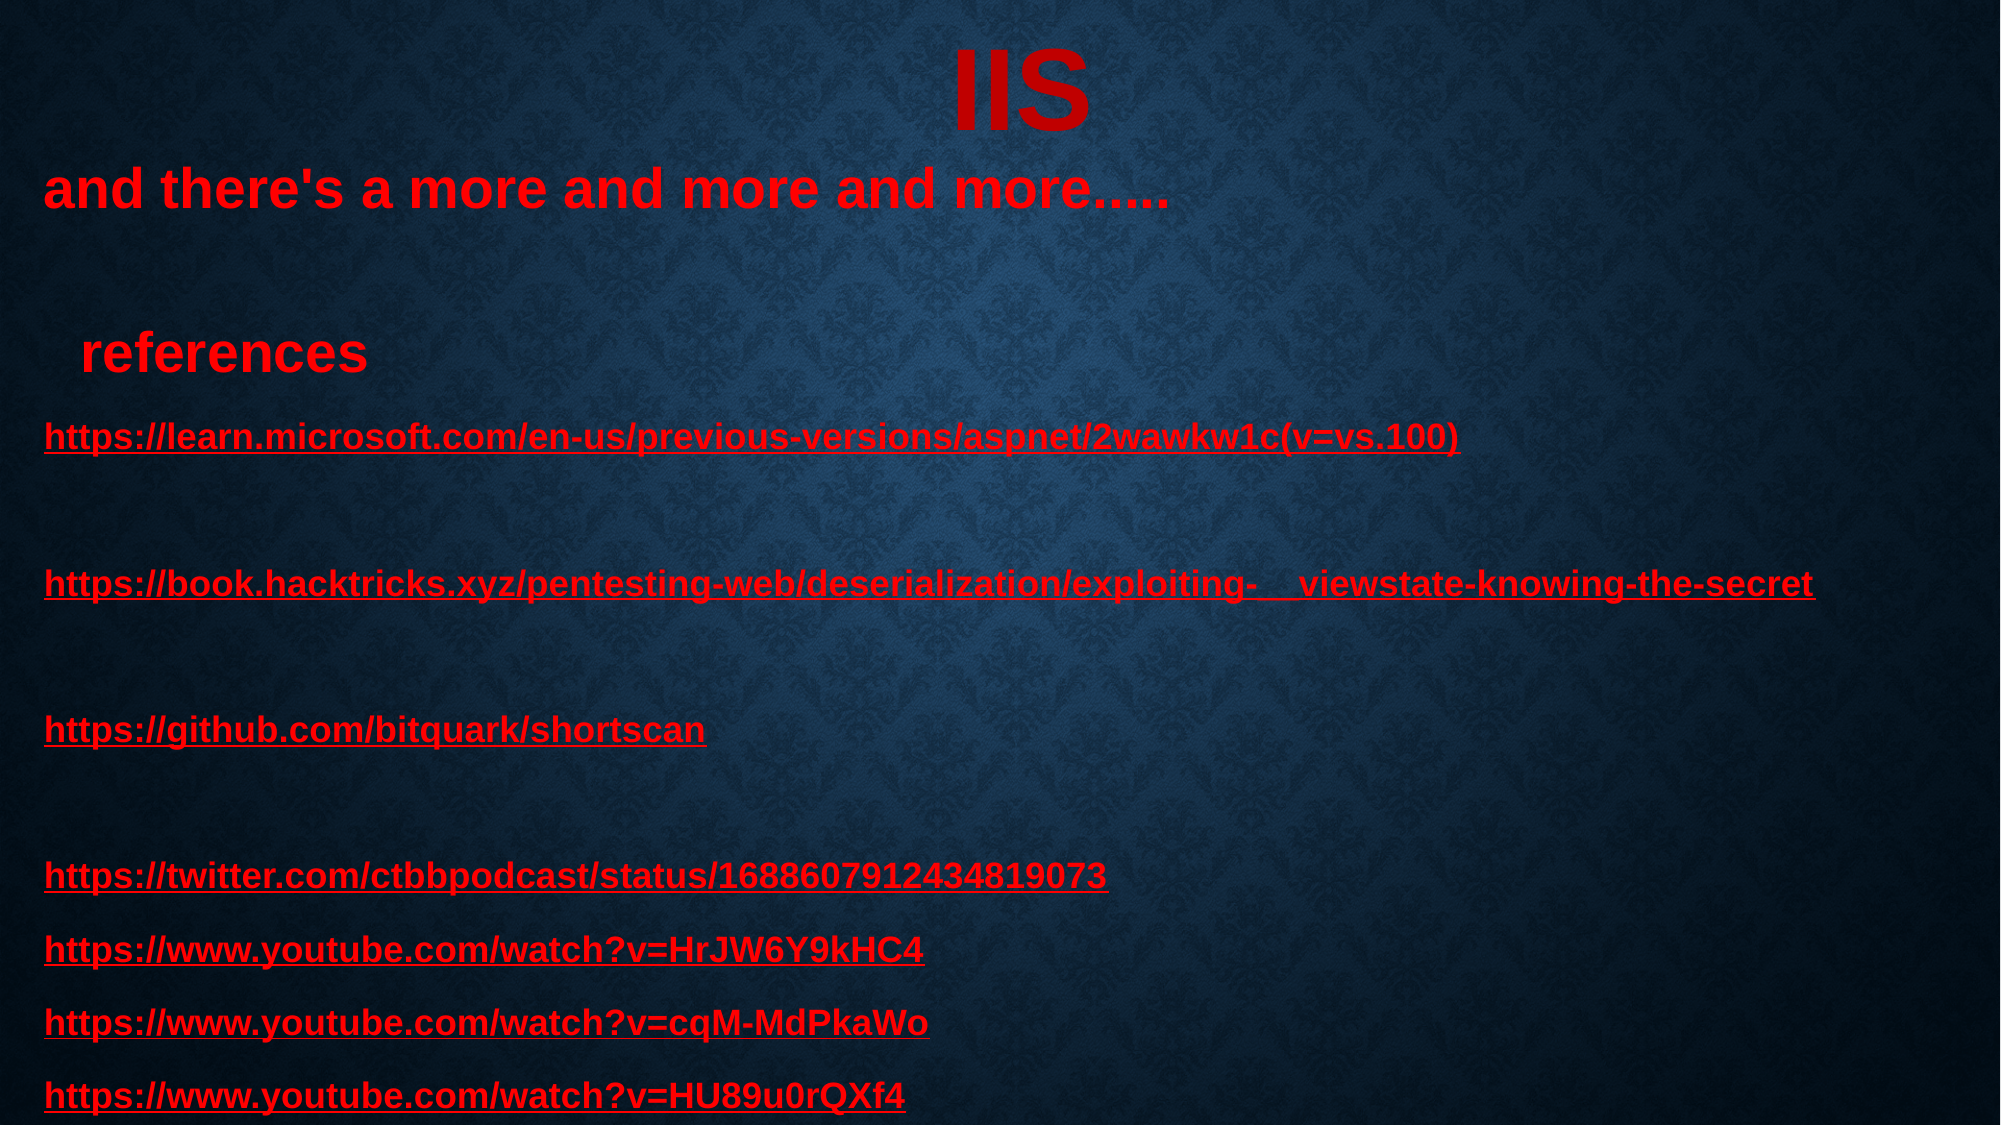

# IIS
and there's a more and more and more.....
references
https://learn.microsoft.com/en-us/previous-versions/aspnet/2wawkw1c(v=vs.100)

https://book.hacktricks.xyz/pentesting-web/deserialization/exploiting-__viewstate-knowing-the-secret

https://github.com/bitquark/shortscan

https://twitter.com/ctbbpodcast/status/1688607912434819073
https://www.youtube.com/watch?v=HrJW6Y9kHC4
https://www.youtube.com/watch?v=cqM-MdPkaWo
https://www.youtube.com/watch?v=HU89u0rQXf4